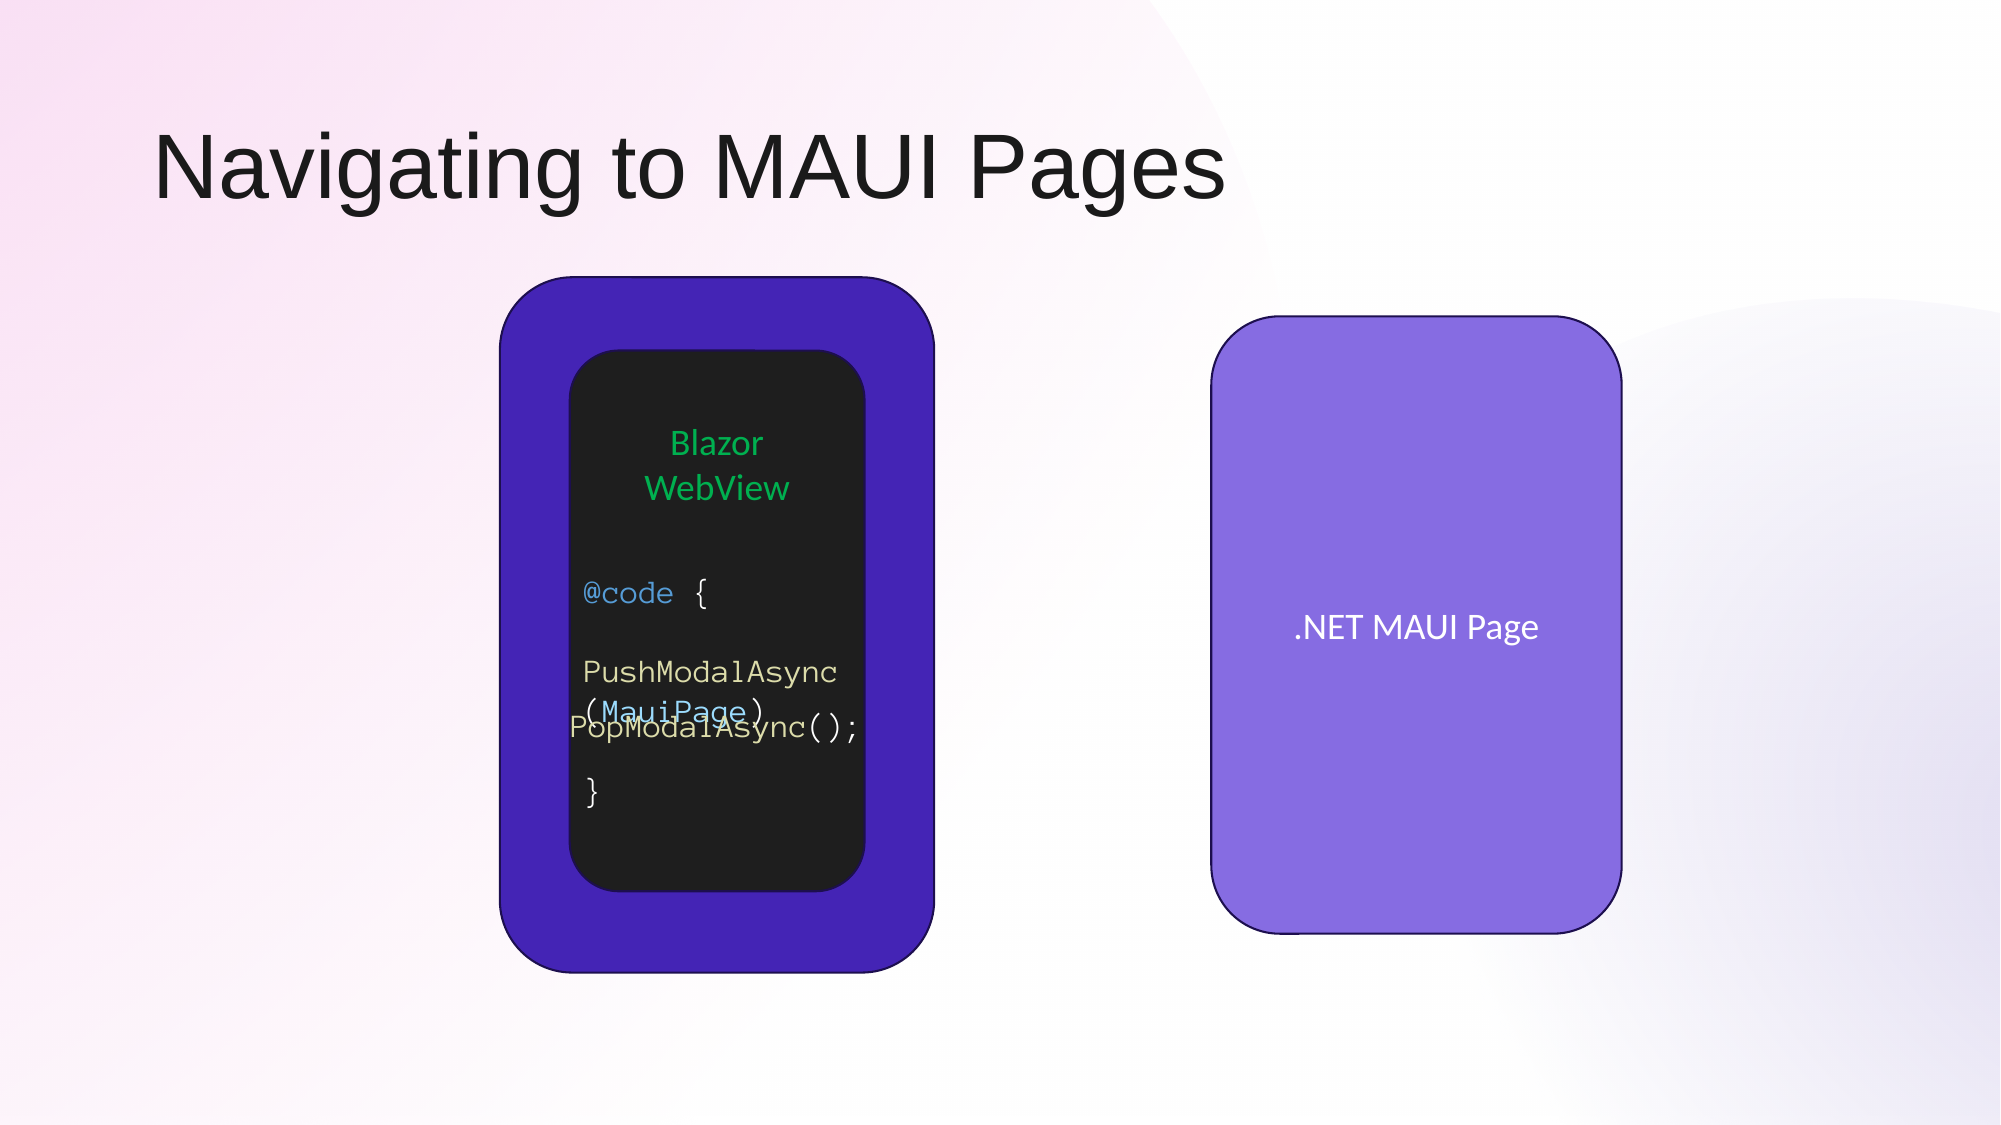

# Navigating to MAUI Pages

.NET MAUI Page
Blazor
WebView

@code {

PushModalAsync(MauiPage)

}
PopModalAsync();